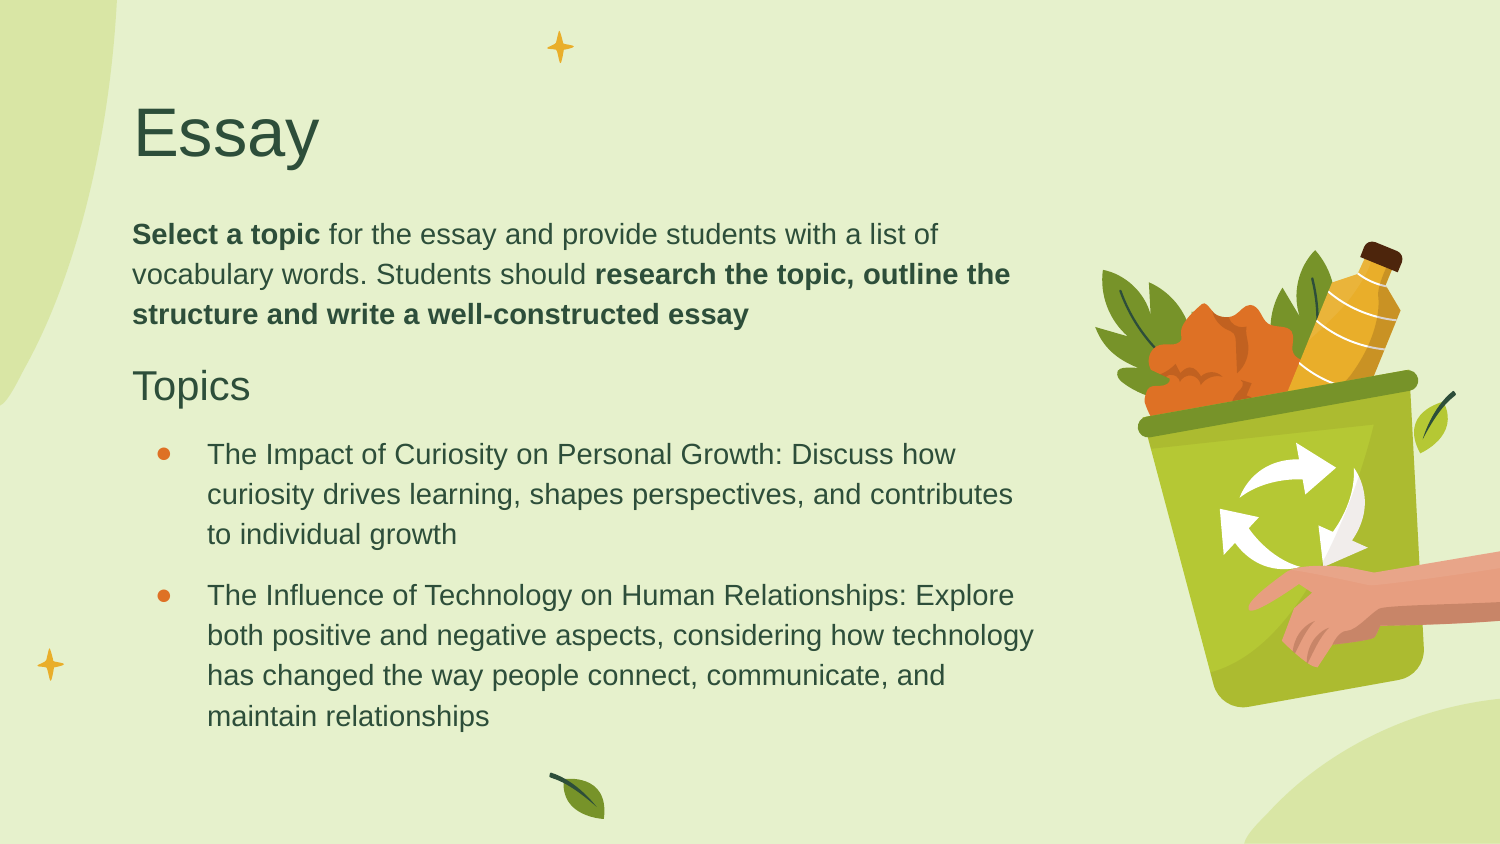

# Essay
Select a topic for the essay and provide students with a list of vocabulary words. Students should research the topic, outline the structure and write a well-constructed essay
Topics
The Impact of Curiosity on Personal Growth: Discuss how curiosity drives learning, shapes perspectives, and contributes to individual growth
The Influence of Technology on Human Relationships: Explore both positive and negative aspects, considering how technology has changed the way people connect, communicate, and maintain relationships